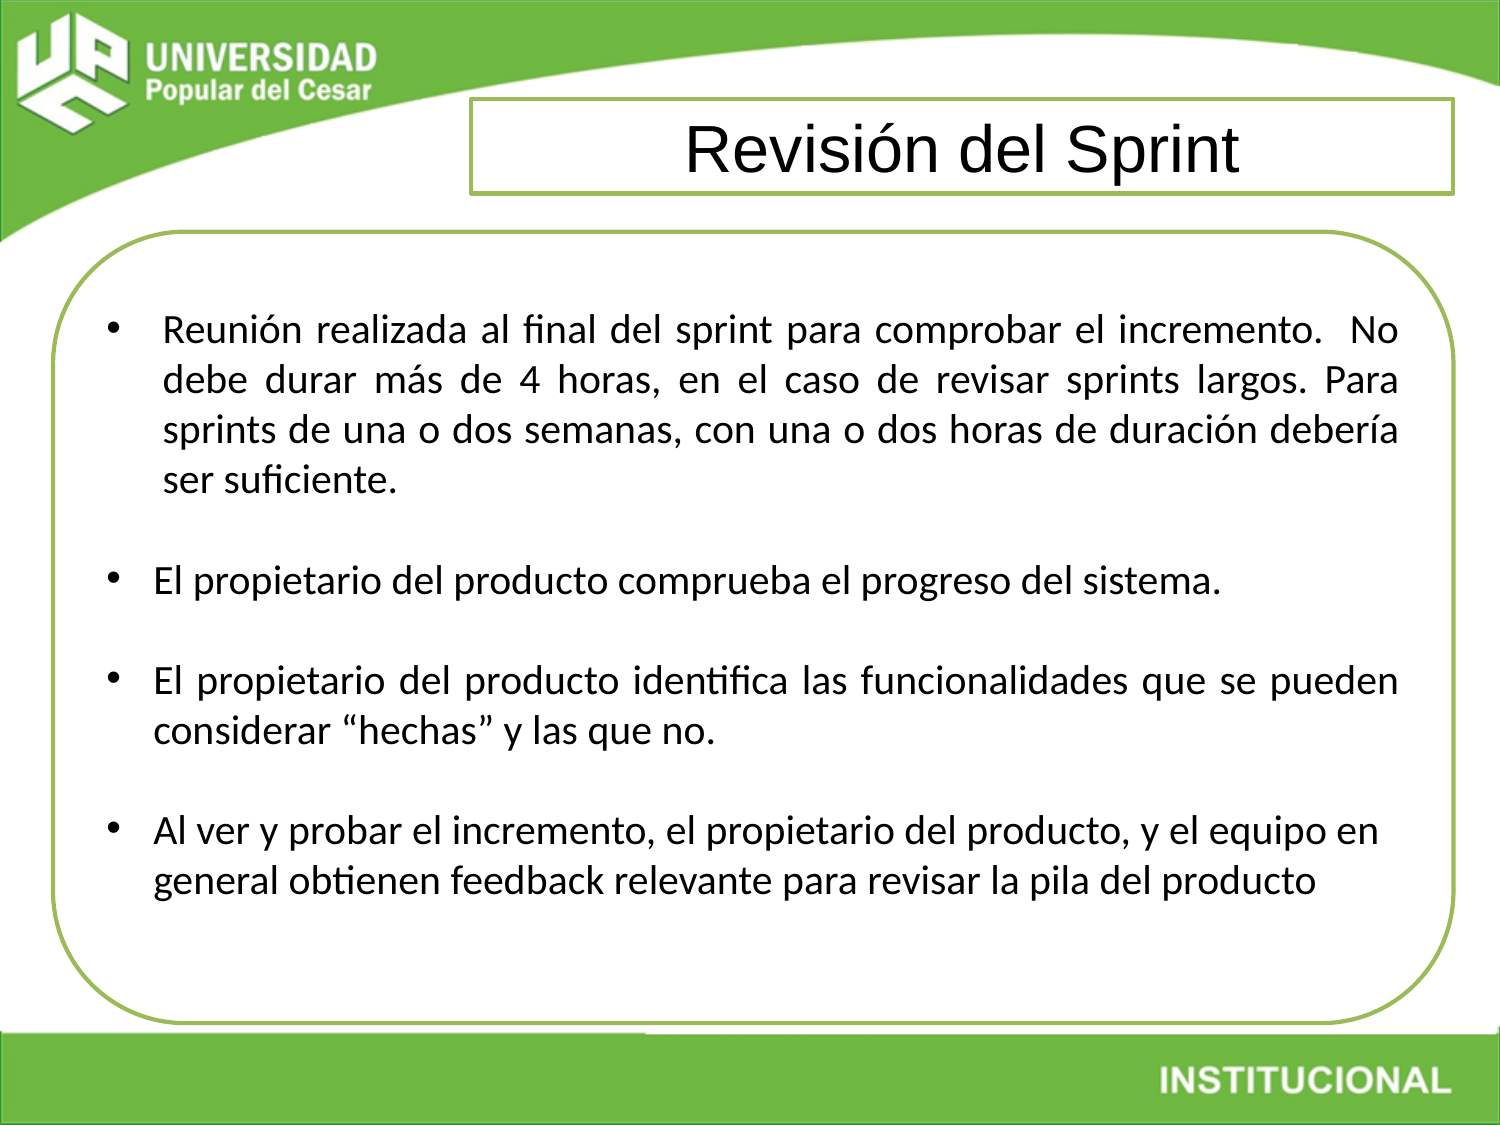

Revisión del Sprint
Reunión realizada al final del sprint para comprobar el incremento.  No debe durar más de 4 horas, en el caso de revisar sprints largos. Para sprints de una o dos semanas, con una o dos horas de duración debería ser suficiente.

El propietario del producto comprueba el progreso del sistema.

El propietario del producto identifica las funcionalidades que se pueden considerar “hechas” y las que no.

Al ver y probar el incremento, el propietario del producto, y el equipo en general obtienen feedback relevante para revisar la pila del producto